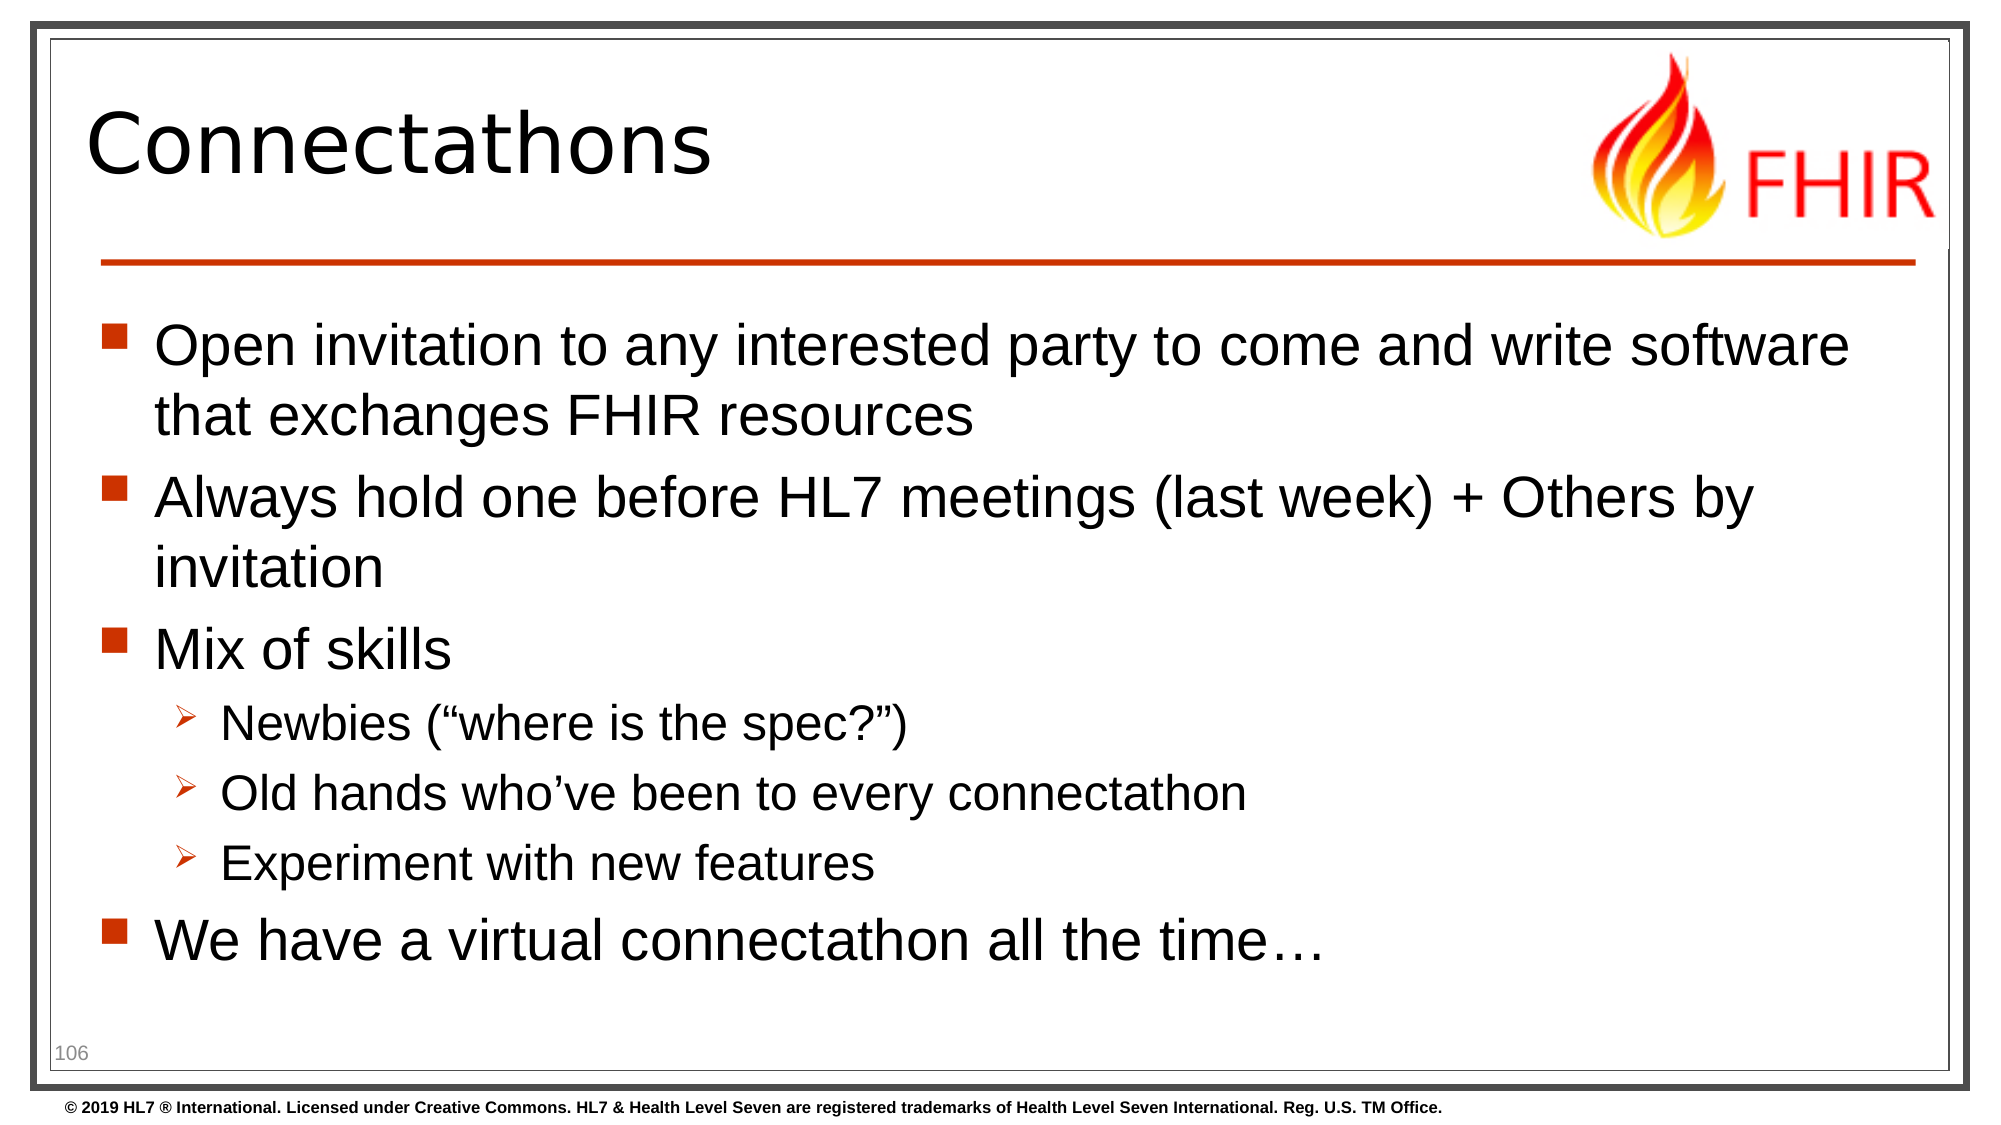

# Connectathons
Open invitation to any interested party to come and write software that exchanges FHIR resources
Always hold one before HL7 meetings (last week) + Others by invitation
Mix of skills
Newbies (“where is the spec?”)
Old hands who’ve been to every connectathon
Experiment with new features
We have a virtual connectathon all the time…
106